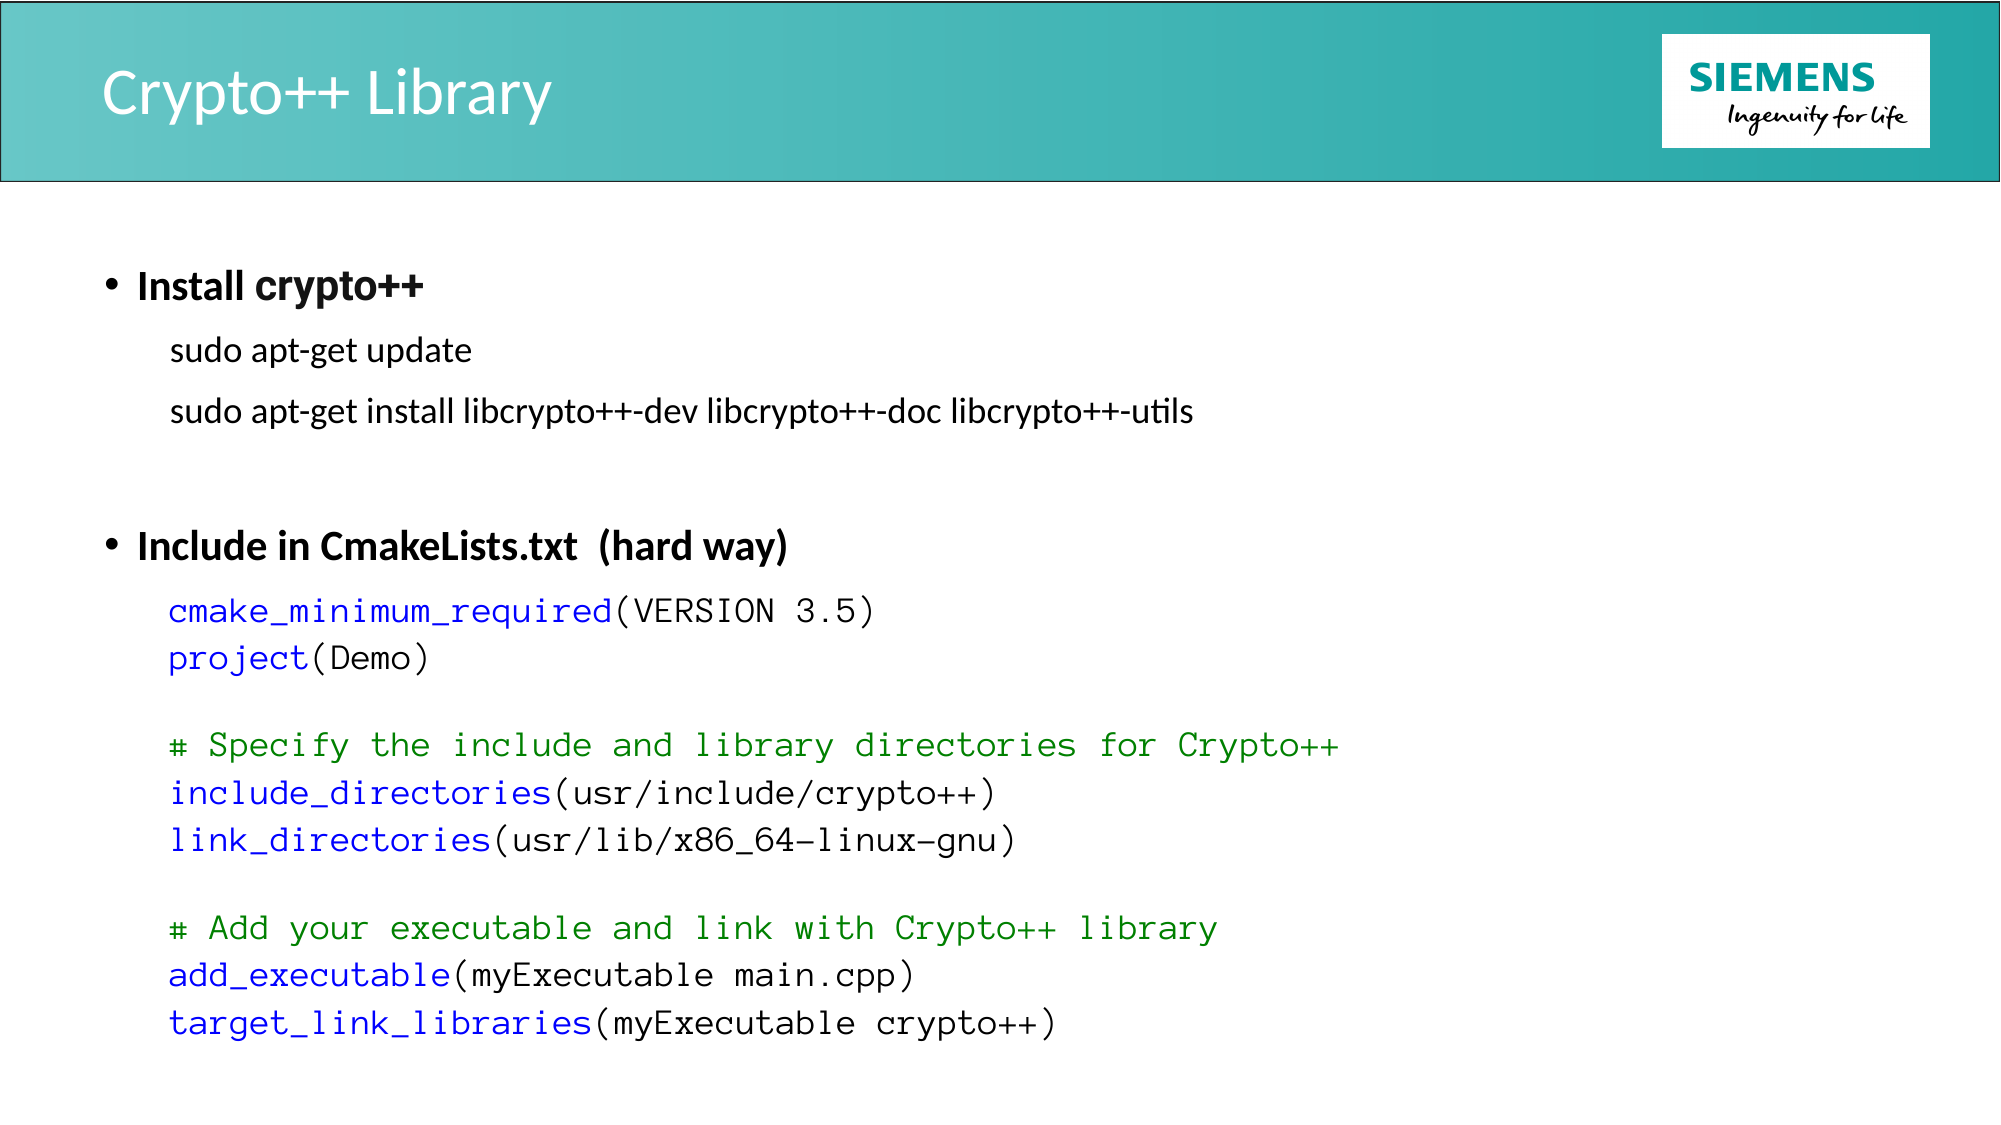

# Crypto++ Library
Install crypto++
sudo apt-get update
sudo apt-get install libcrypto++-dev libcrypto++-doc libcrypto++-utils

Include in CmakeLists.txt  (hard way)
cmake_minimum_required(VERSION 3.5)
project(Demo)
# Specify the include and library directories for Crypto++
include_directories(usr/include/crypto++)
link_directories(usr/lib/x86_64-linux-gnu)
# Add your executable and link with Crypto++ library
add_executable(myExecutable main.cpp)
target_link_libraries(myExecutable crypto++)